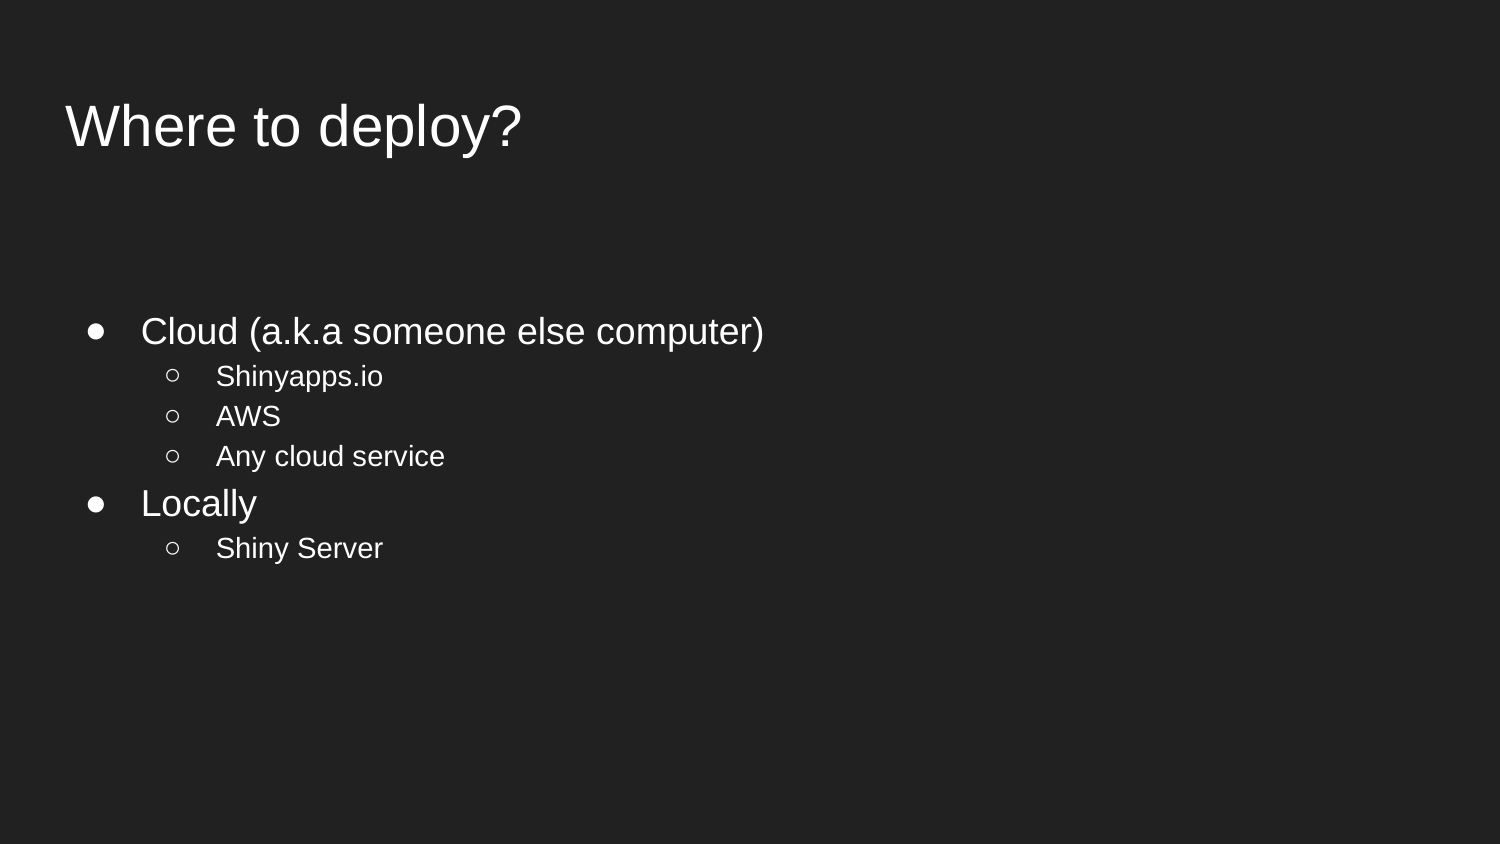

Where to deploy?
Cloud (a.k.a someone else computer)
Shinyapps.io
AWS
Any cloud service
Locally
Shiny Server